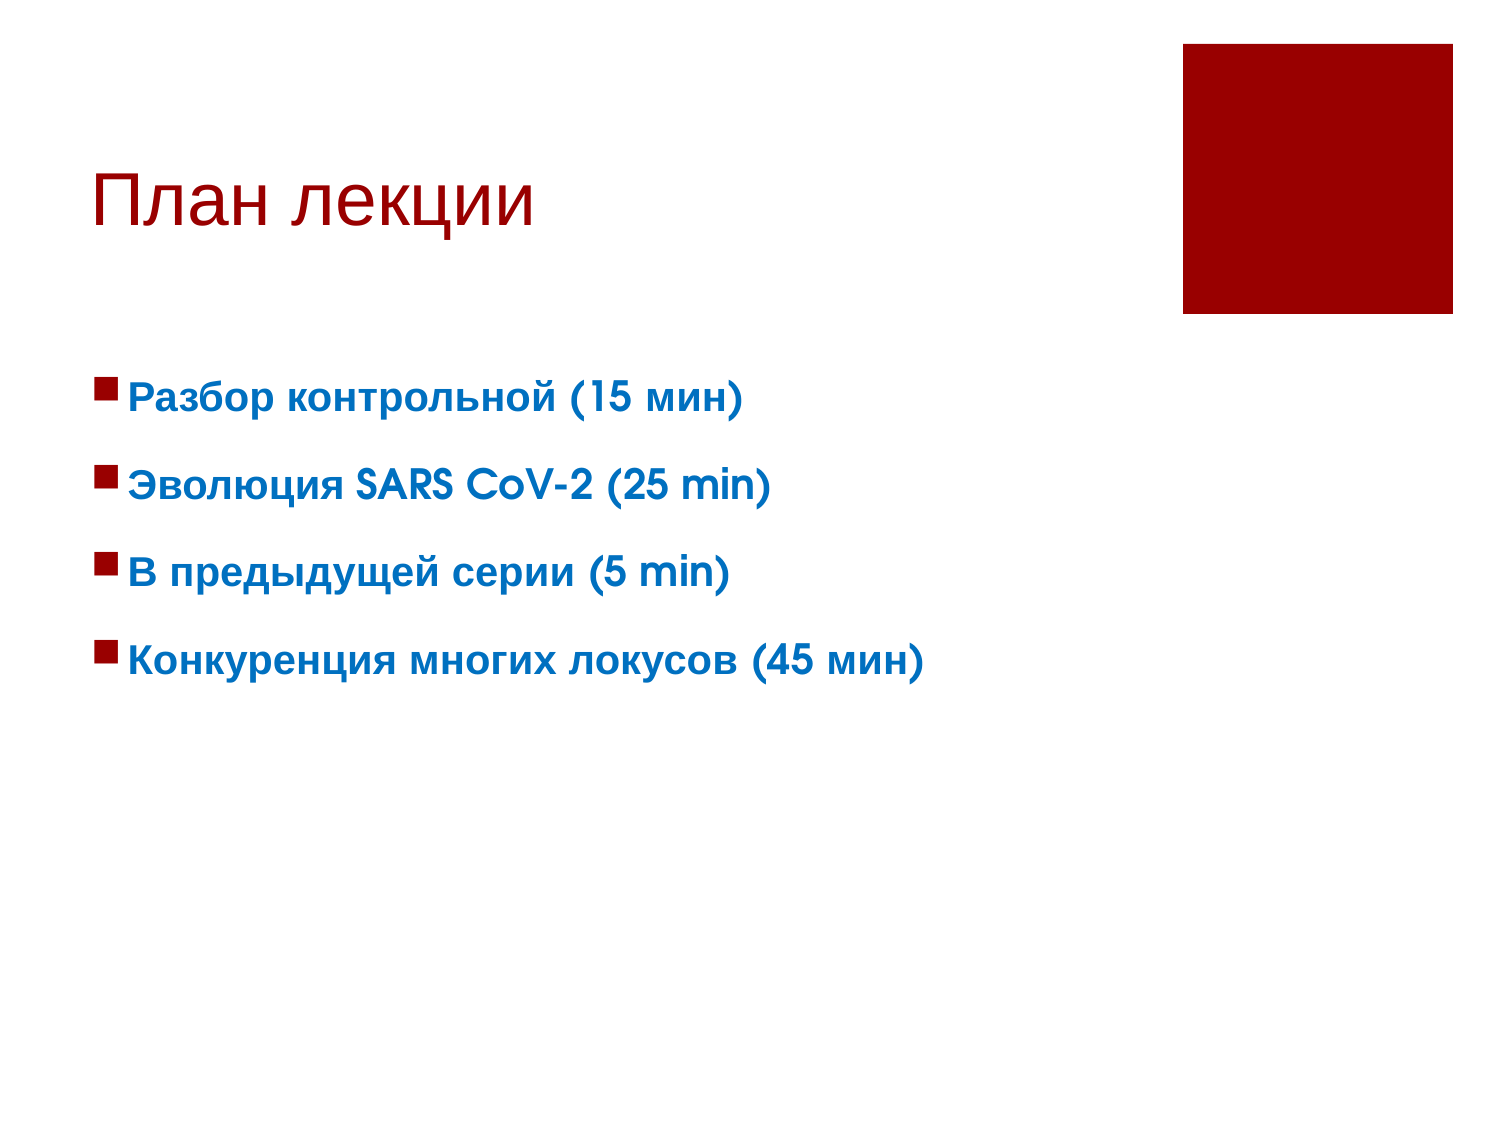

# План лекции
Разбор контрольной (15 мин)
Эволюция SARS CoV-2 (25 min)
В предыдущей серии (5 min)
Конкуренция многих локусов (45 мин)